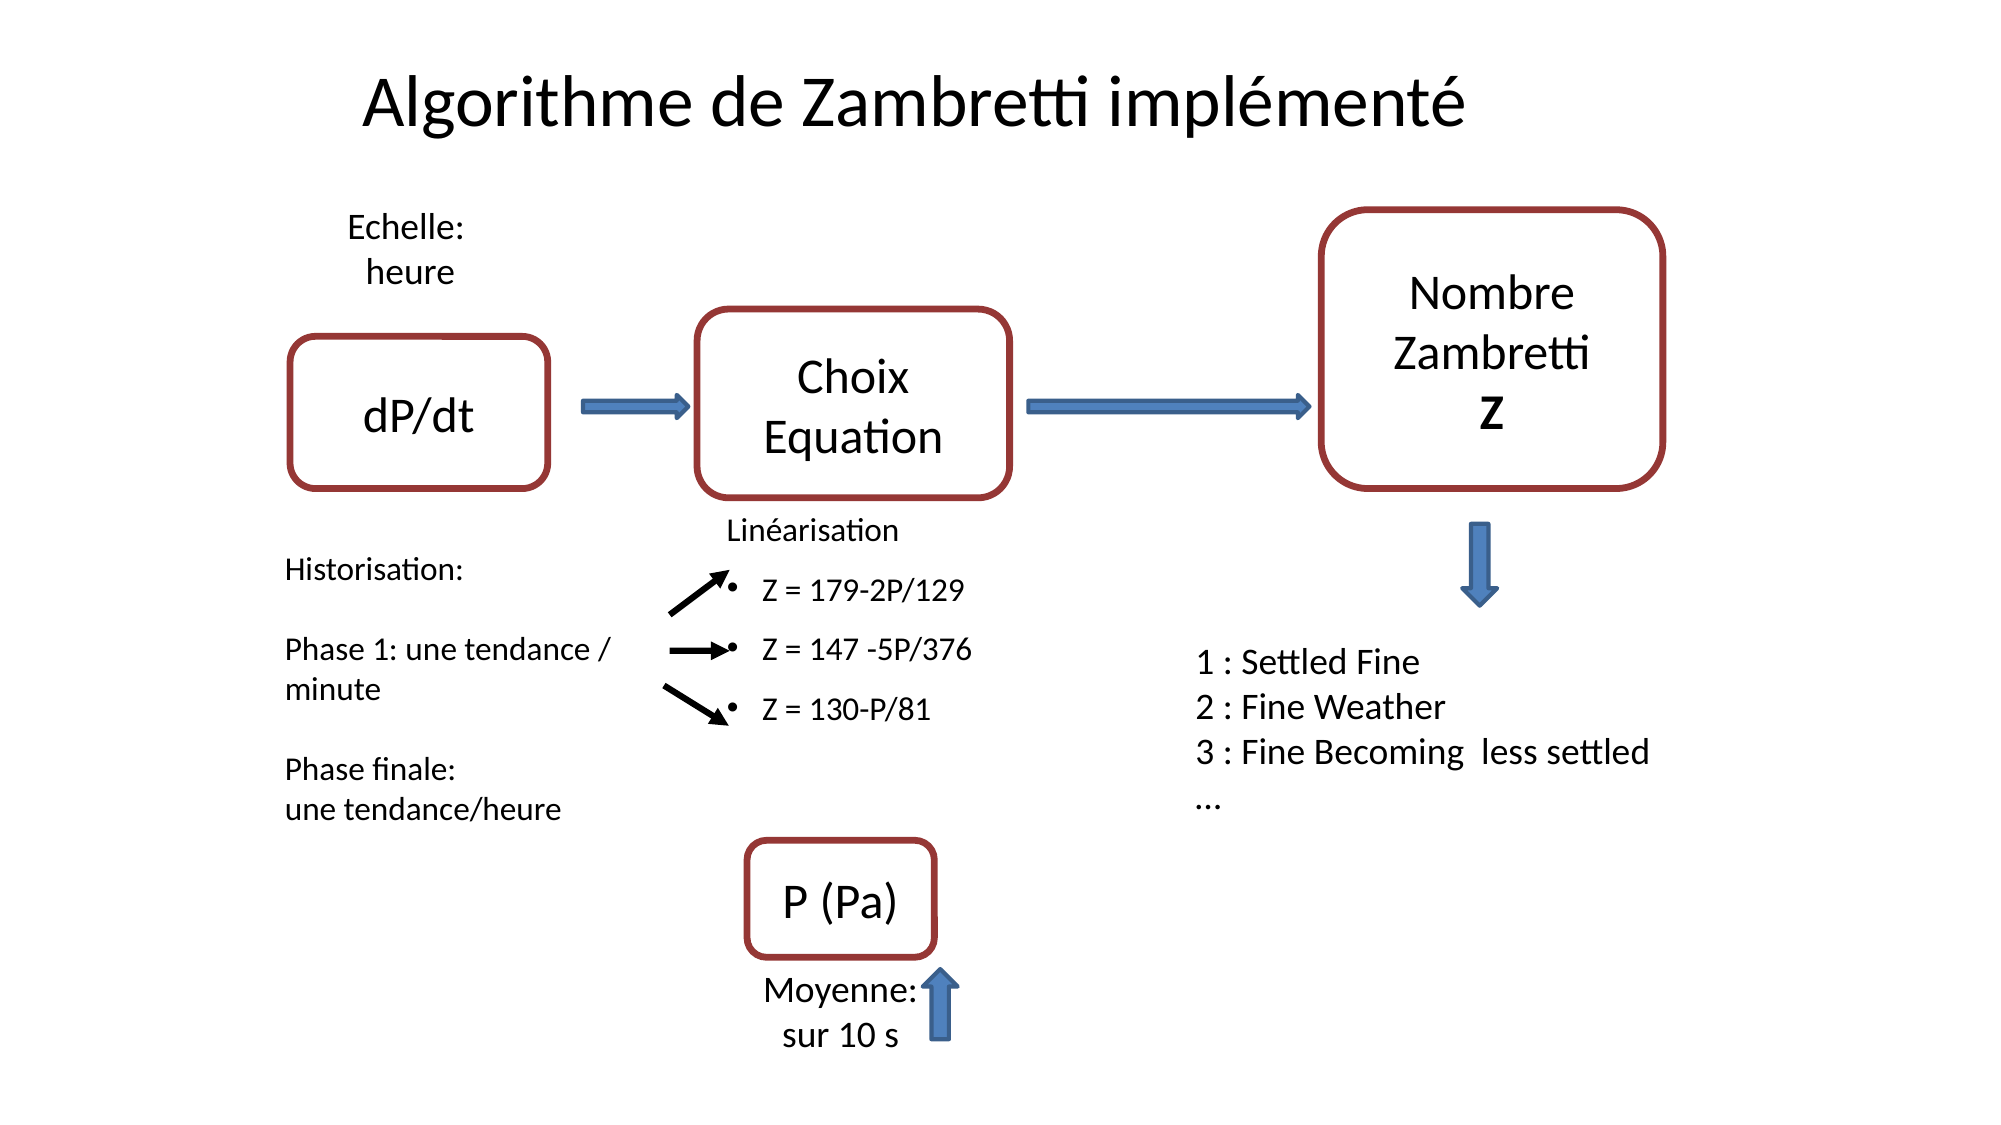

Algorithme de Zambretti implémenté
Echelle:
heure
Nombre
Zambretti
Z
Choix
Equation
dP/dt

Linéarisation
Z = 179-2P/129
Z = 147 -5P/376
Z = 130-P/81

Historisation:

Phase 1: une tendance / minute

Phase finale:
une tendance/heure

1 : Settled Fine
2 : Fine Weather
3 : Fine Becoming  less settled
…

P (Pa)
Moyenne:
sur 10 s